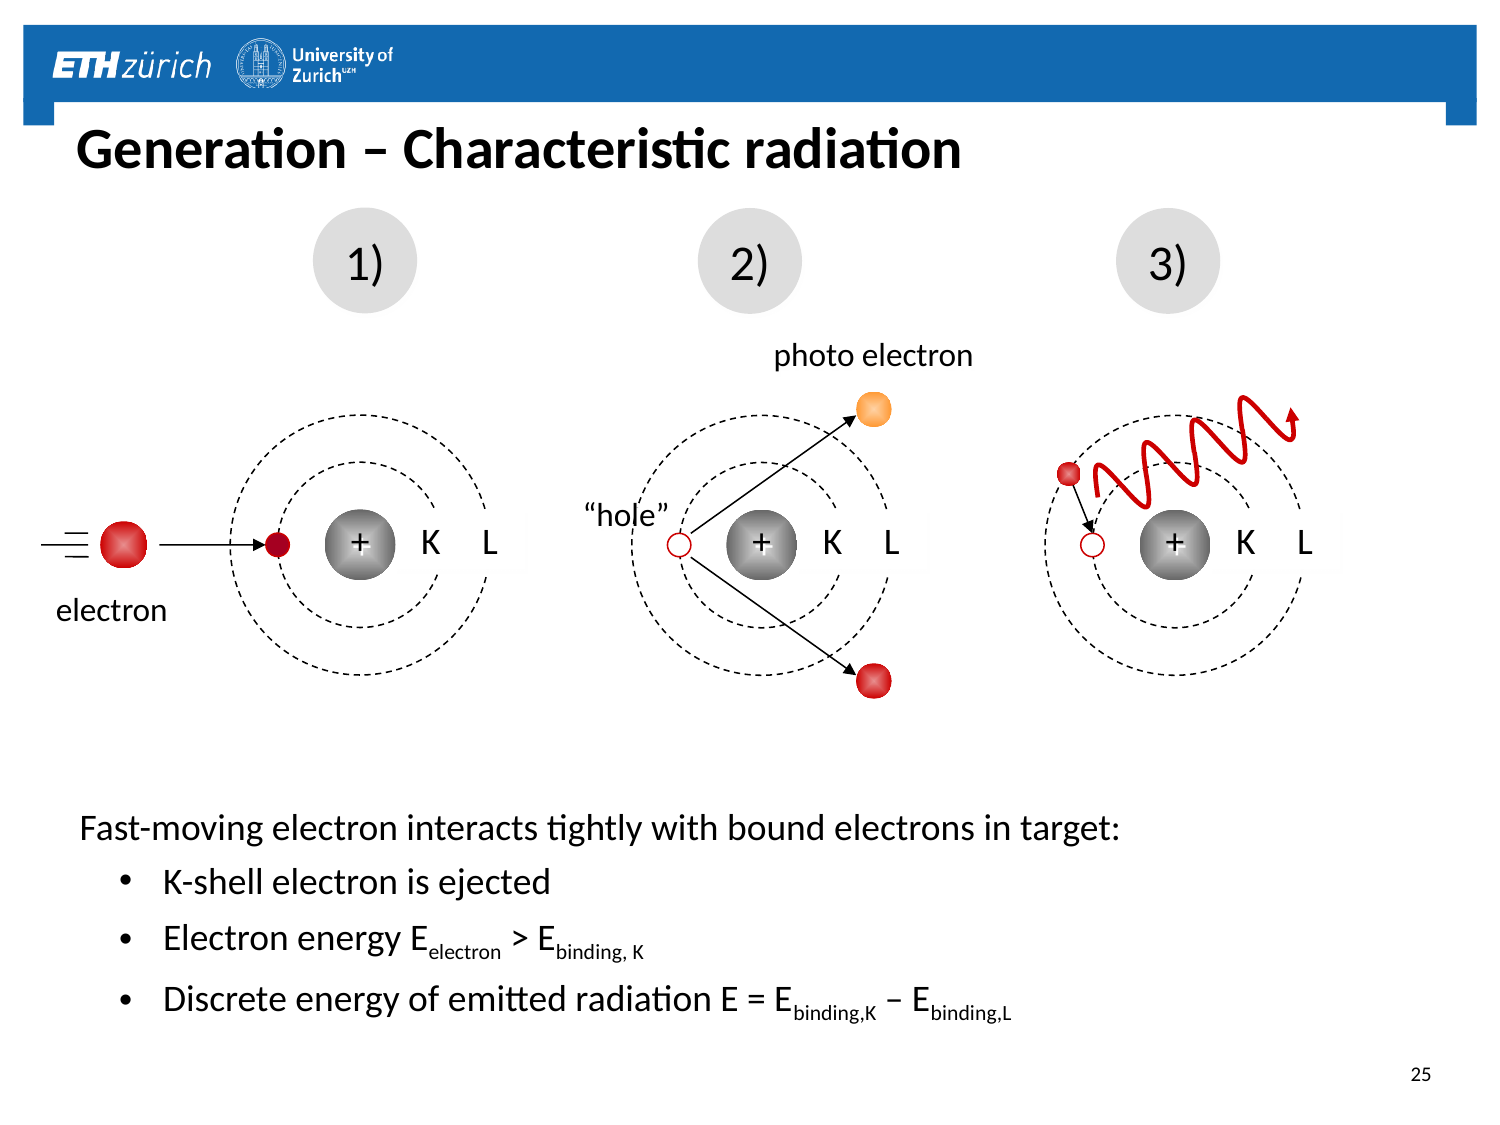

# Generation – Characteristic radiation
1)
2)
3)
photo electron

+

+

+

“hole”
K
L
K
L
K
L

electron

Fast-moving electron interacts tightly with bound electrons in target:
 K-shell electron is ejected
 Electron energy Eelectron > Ebinding, K
 Discrete energy of emitted radiation E = Ebinding,K – Ebinding,L
25